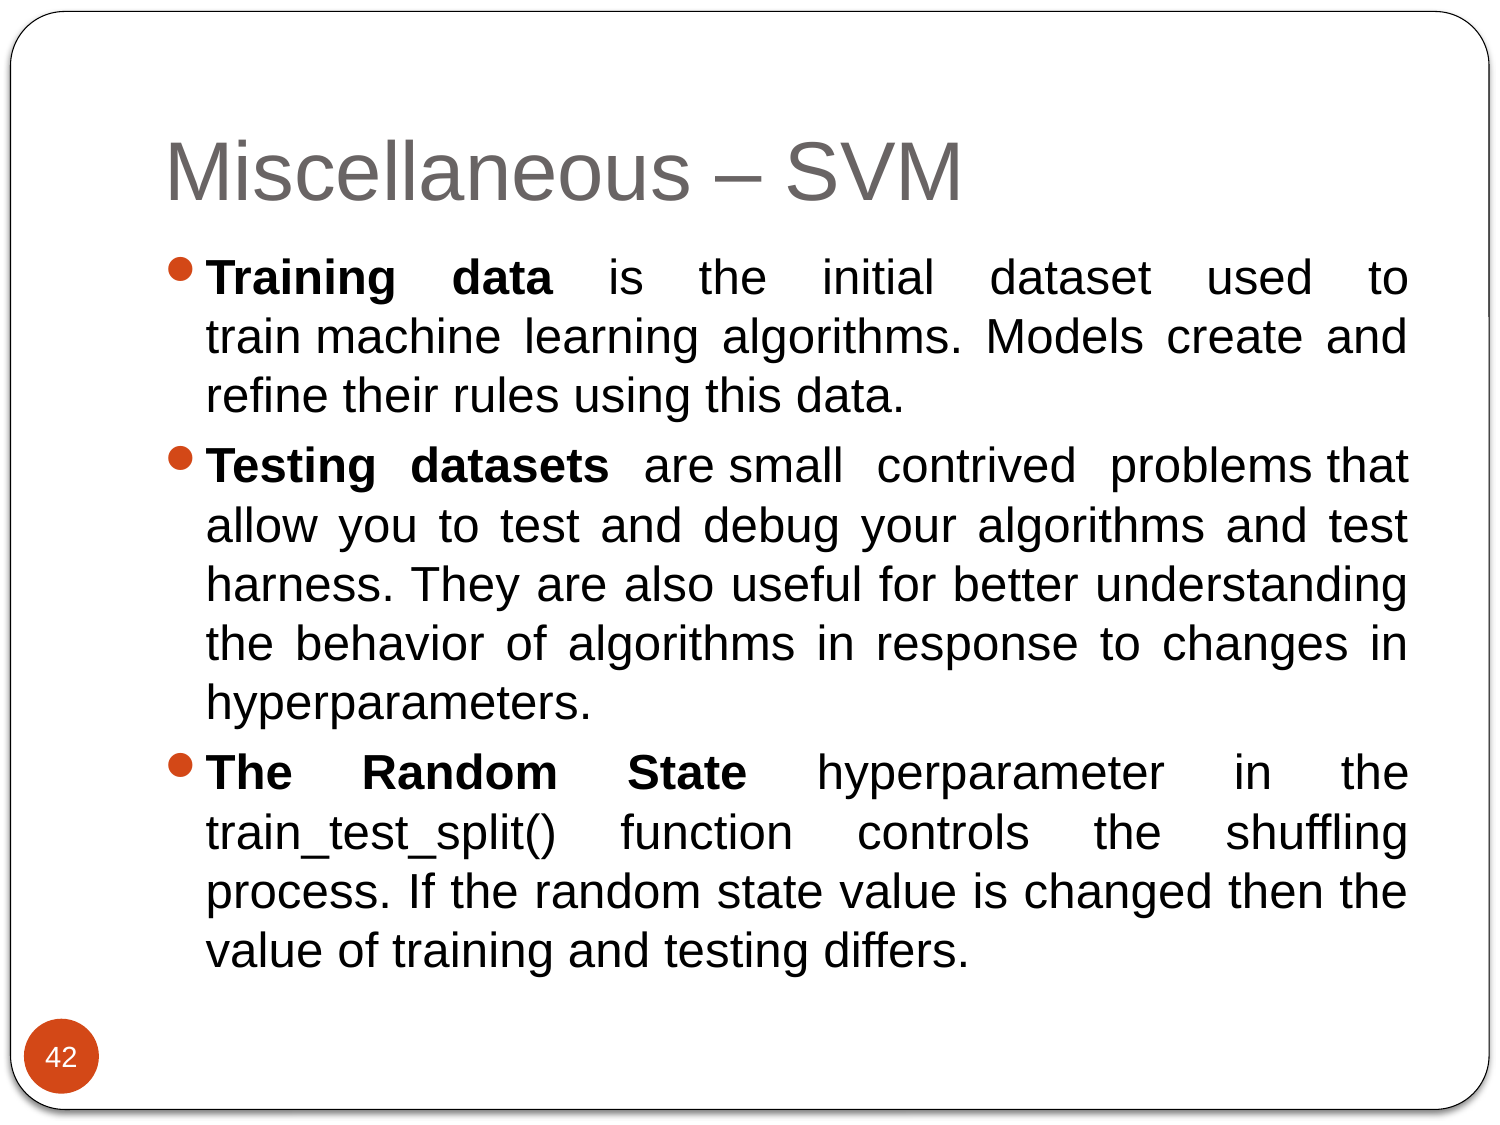

# Miscellaneous – SVM
Training data is the initial dataset used to train machine learning algorithms. Models create and refine their rules using this data.
Testing datasets are small contrived problems that allow you to test and debug your algorithms and test harness. They are also useful for better understanding the behavior of algorithms in response to changes in hyperparameters.
The Random State hyperparameter in the train_test_split() function controls the shuffling process. If the random state value is changed then the value of training and testing differs.
42